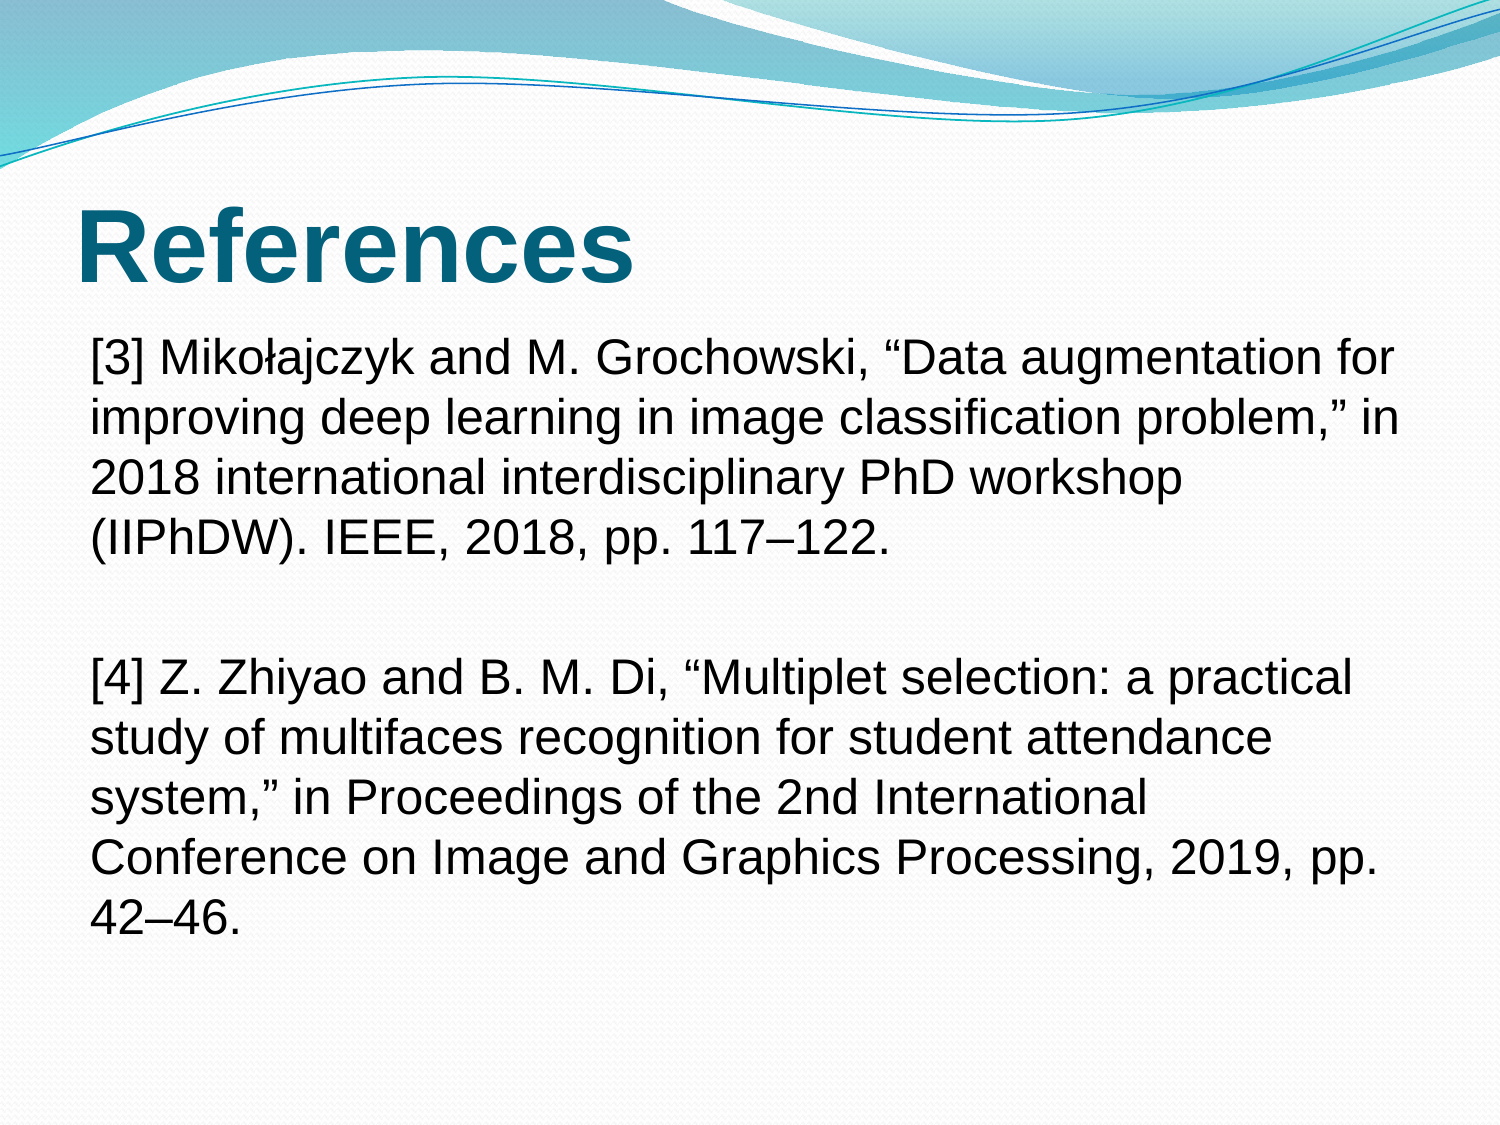

# References
[3] Mikołajczyk and M. Grochowski, “Data augmentation for improving deep learning in image classification problem,” in 2018 international interdisciplinary PhD workshop (IIPhDW). IEEE, 2018, pp. 117–122.

[4] Z. Zhiyao and B. M. Di, “Multiplet selection: a practical study of multifaces recognition for student attendance system,” in Proceedings of the 2nd International Conference on Image and Graphics Processing, 2019, pp. 42–46.